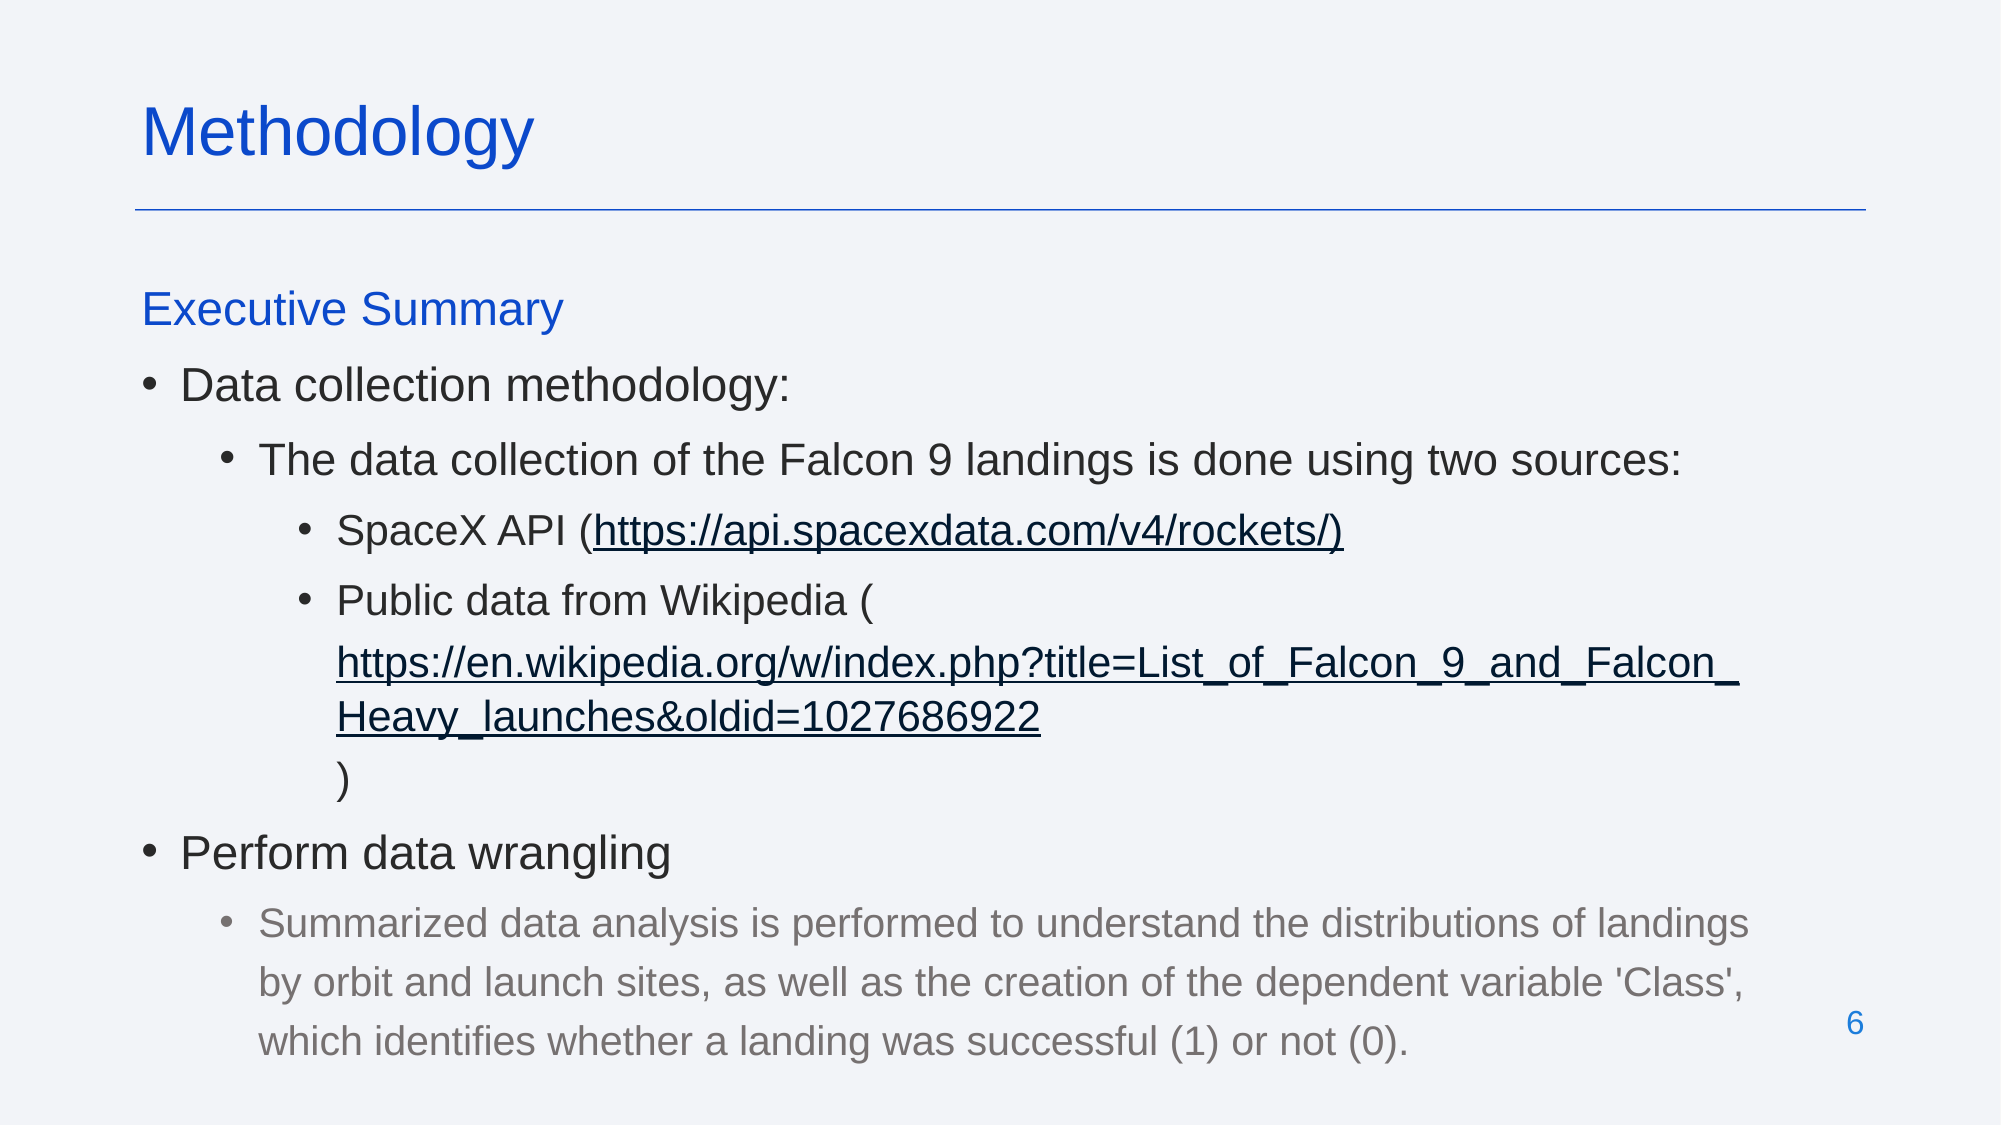

Methodology
Executive Summary
Data collection methodology:
The data collection of the Falcon 9 landings is done using two sources:
SpaceX API (https://api.spacexdata.com/v4/rockets/)
Public data from Wikipedia (https://en.wikipedia.org/w/index.php?title=List_of_Falcon_9_and_Falcon_Heavy_launches&oldid=1027686922)
Perform data wrangling
Summarized data analysis is performed to understand the distributions of landings by orbit and launch sites, as well as the creation of the dependent variable 'Class', which identifies whether a landing was successful (1) or not (0).

6